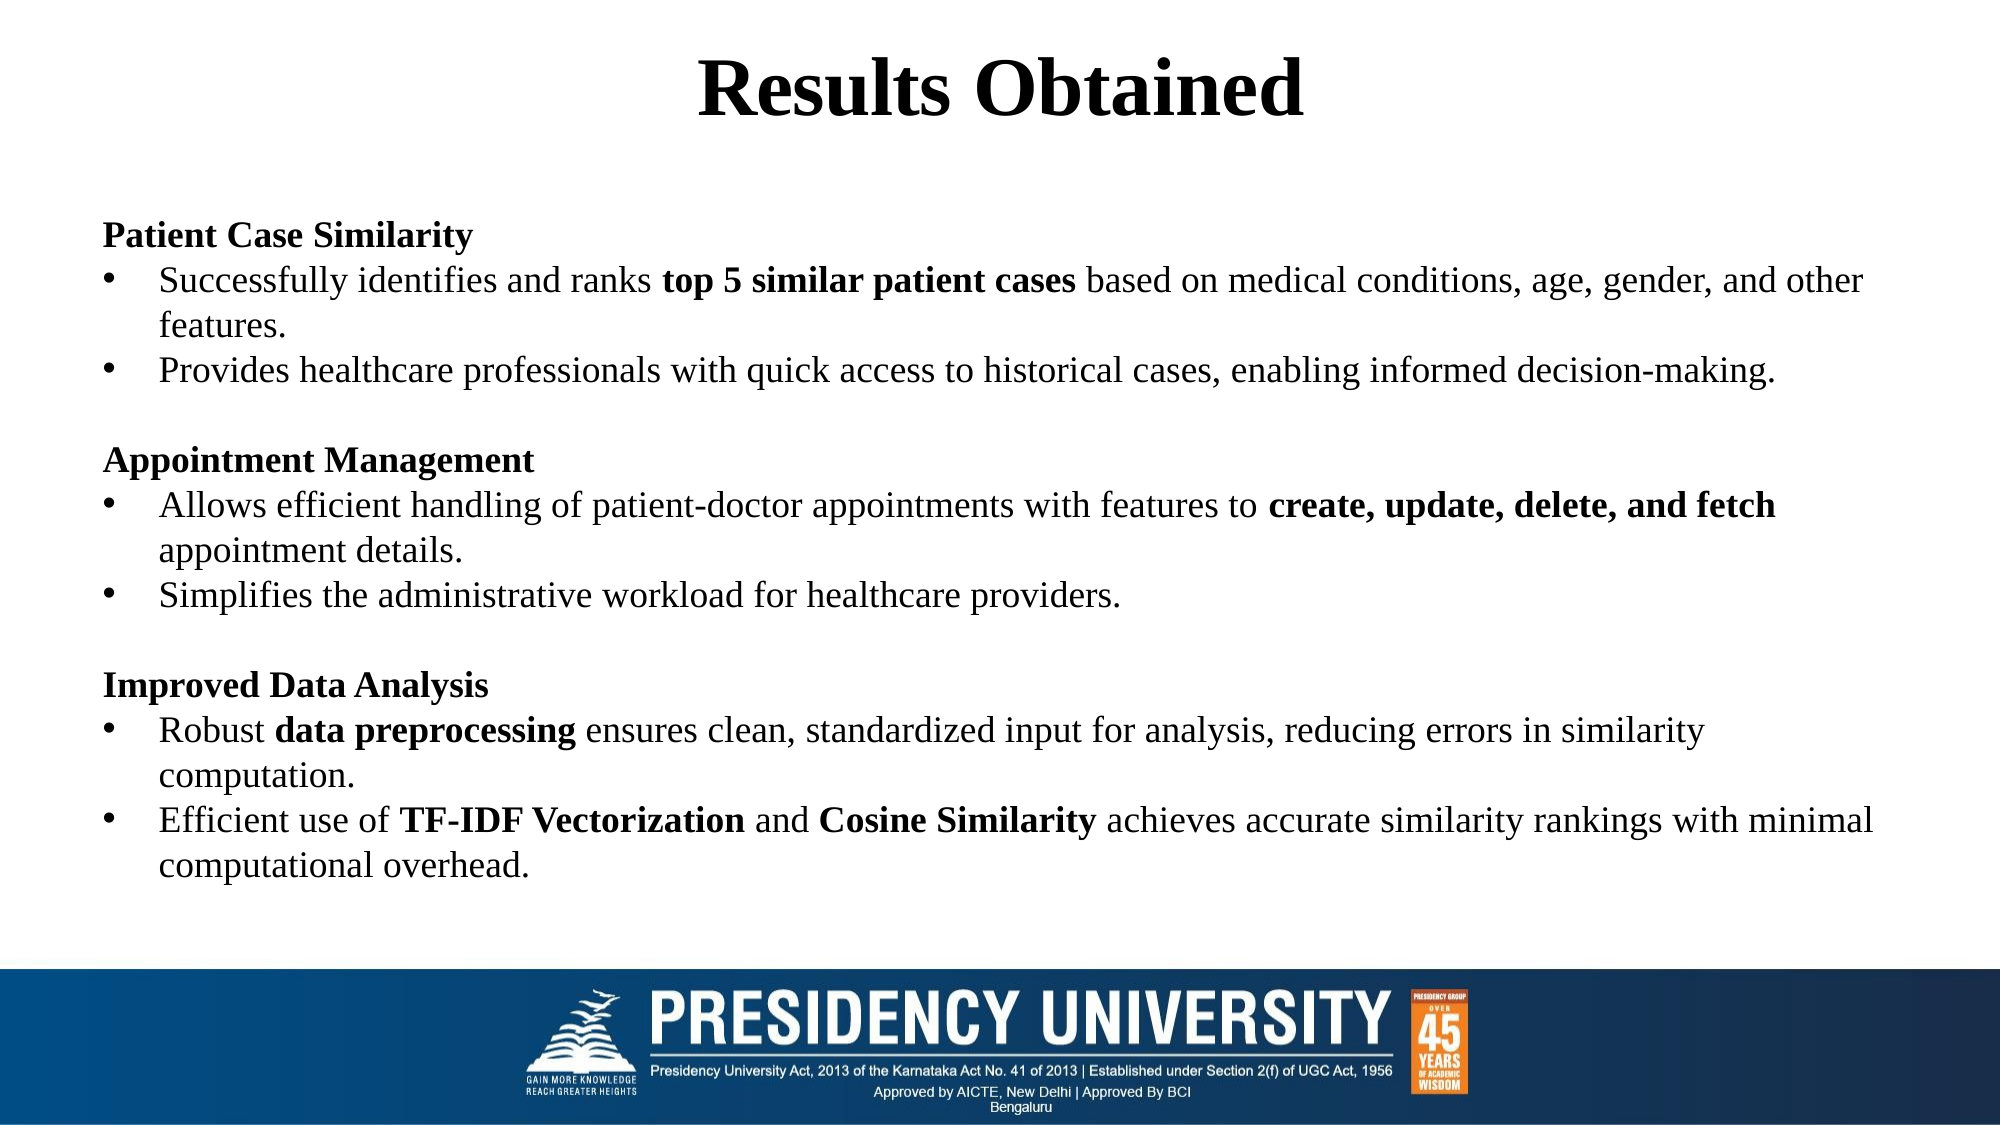

# Results Obtained

Patient Case Similarity
Successfully identifies and ranks top 5 similar patient cases based on medical conditions, age, gender, and other features.
Provides healthcare professionals with quick access to historical cases, enabling informed decision-making.

Appointment Management
Allows efficient handling of patient-doctor appointments with features to create, update, delete, and fetch appointment details.
Simplifies the administrative workload for healthcare providers.

Improved Data Analysis
Robust data preprocessing ensures clean, standardized input for analysis, reducing errors in similarity computation.
Efficient use of TF-IDF Vectorization and Cosine Similarity achieves accurate similarity rankings with minimal computational overhead.